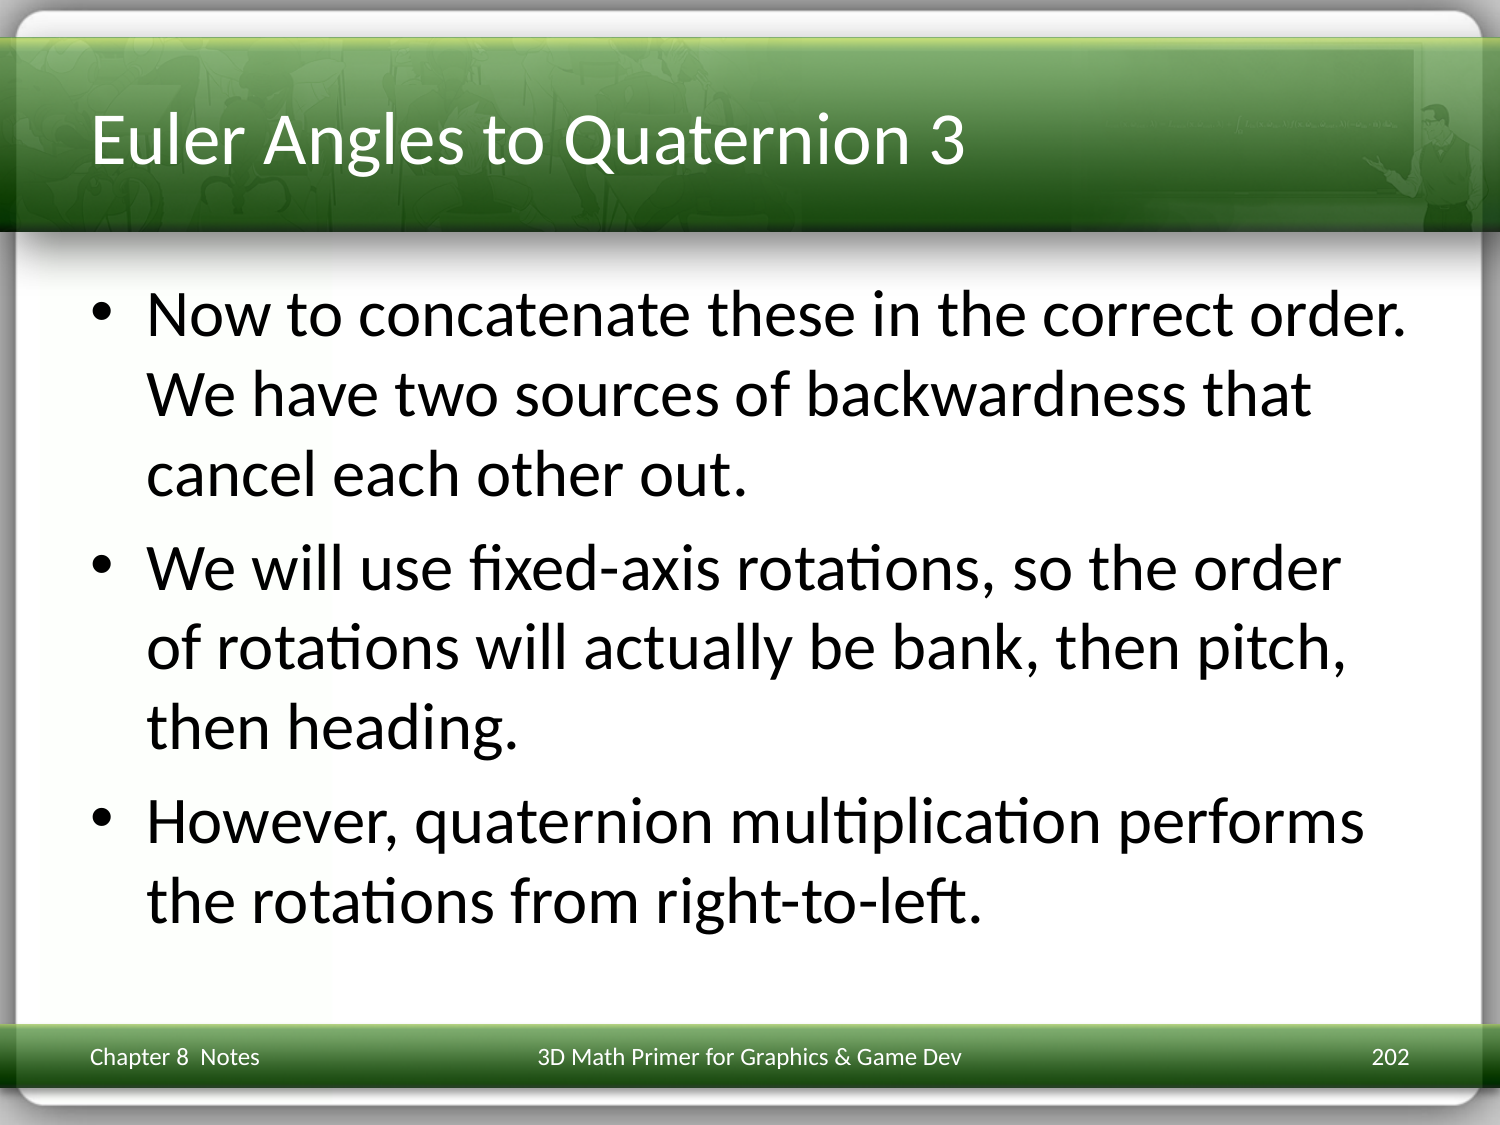

# Euler Angles to Quaternion 3
Now to concatenate these in the correct order. We have two sources of backwardness that cancel each other out.
We will use fixed-axis rotations, so the order of rotations will actually be bank, then pitch, then heading.
However, quaternion multiplication performs the rotations from right-to-left.
Chapter 8  Notes
3D Math Primer for Graphics & Game Dev
202